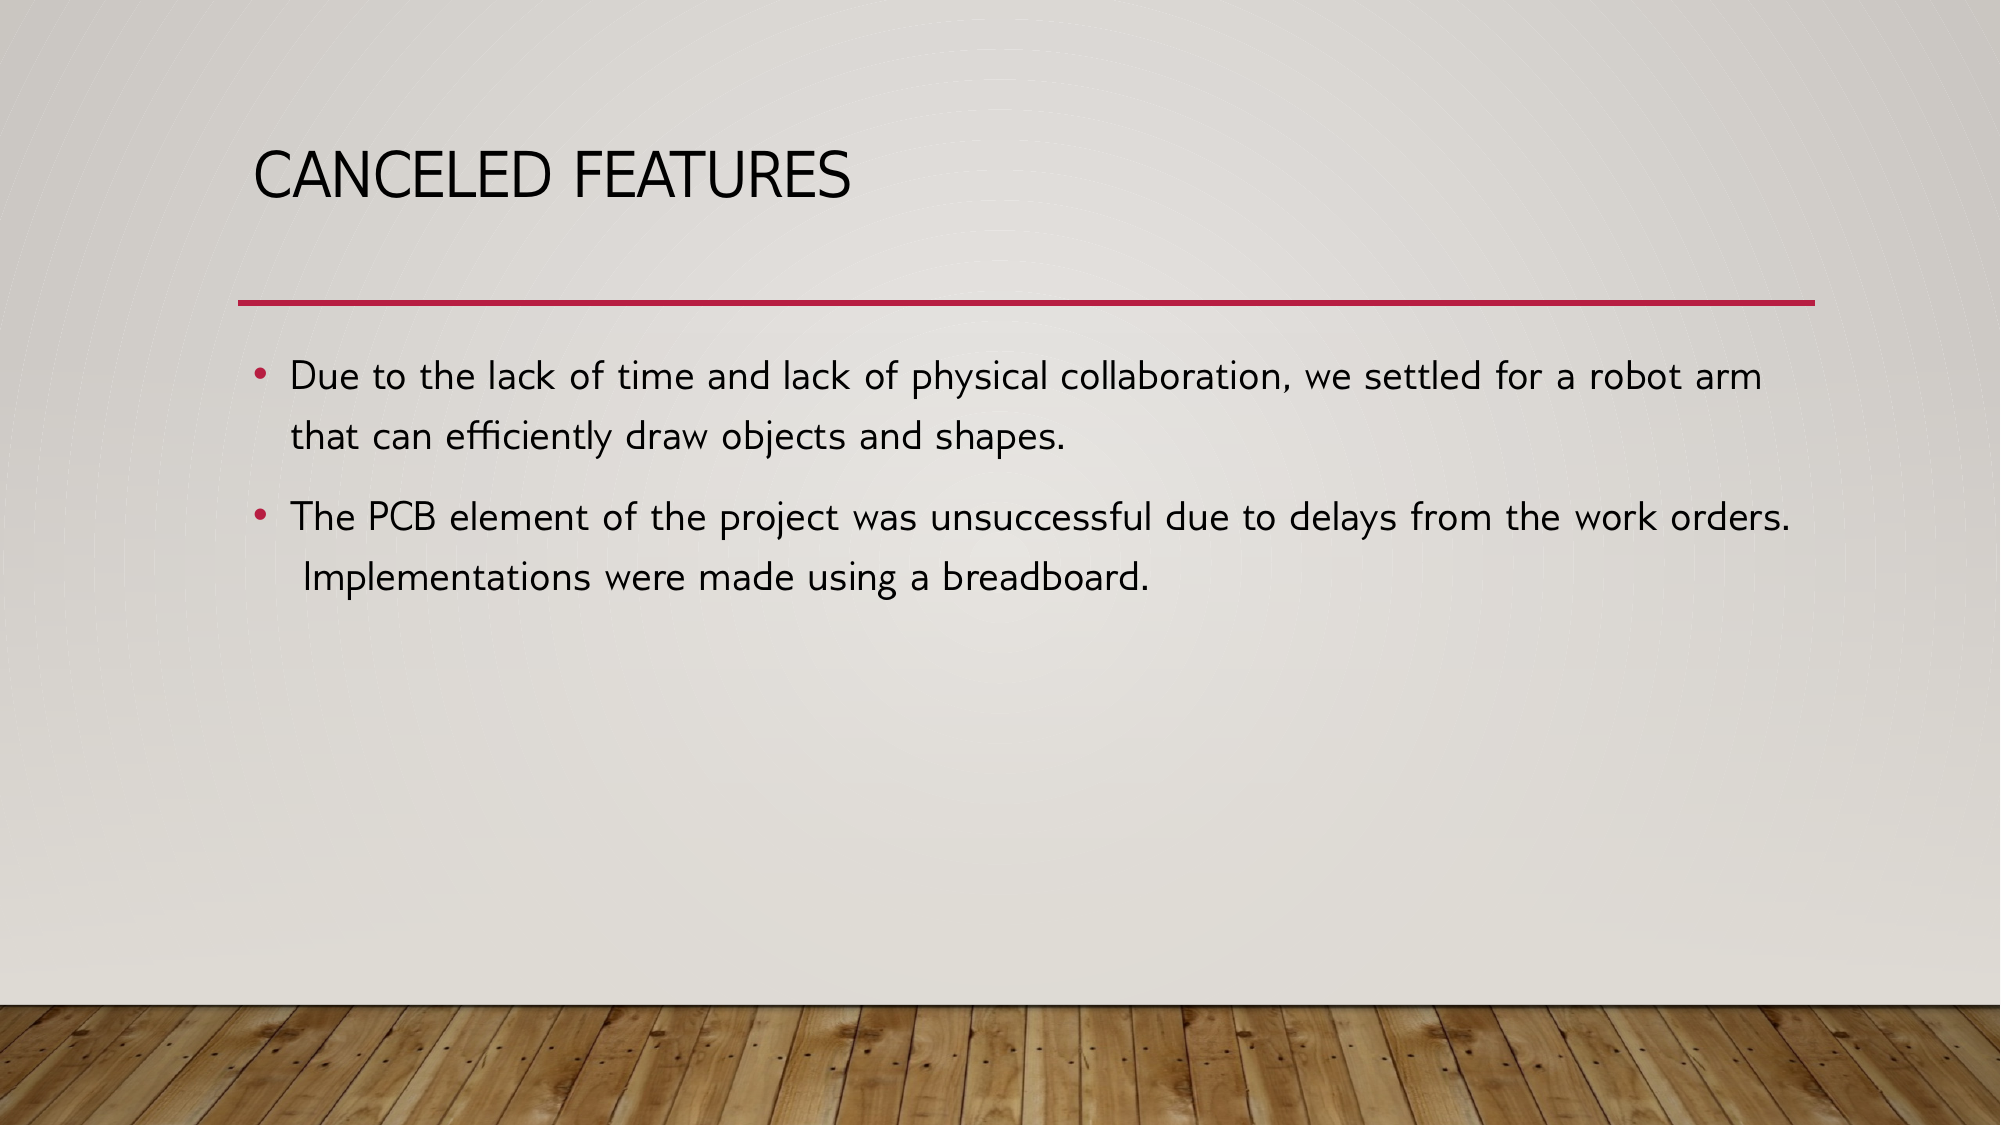

# Canceled features
Due to the lack of time and lack of physical collaboration, we settled for a robot arm that can efficiently draw objects and shapes.
The PCB element of the project was unsuccessful due to delays from the work orders.  Implementations were made using a breadboard.